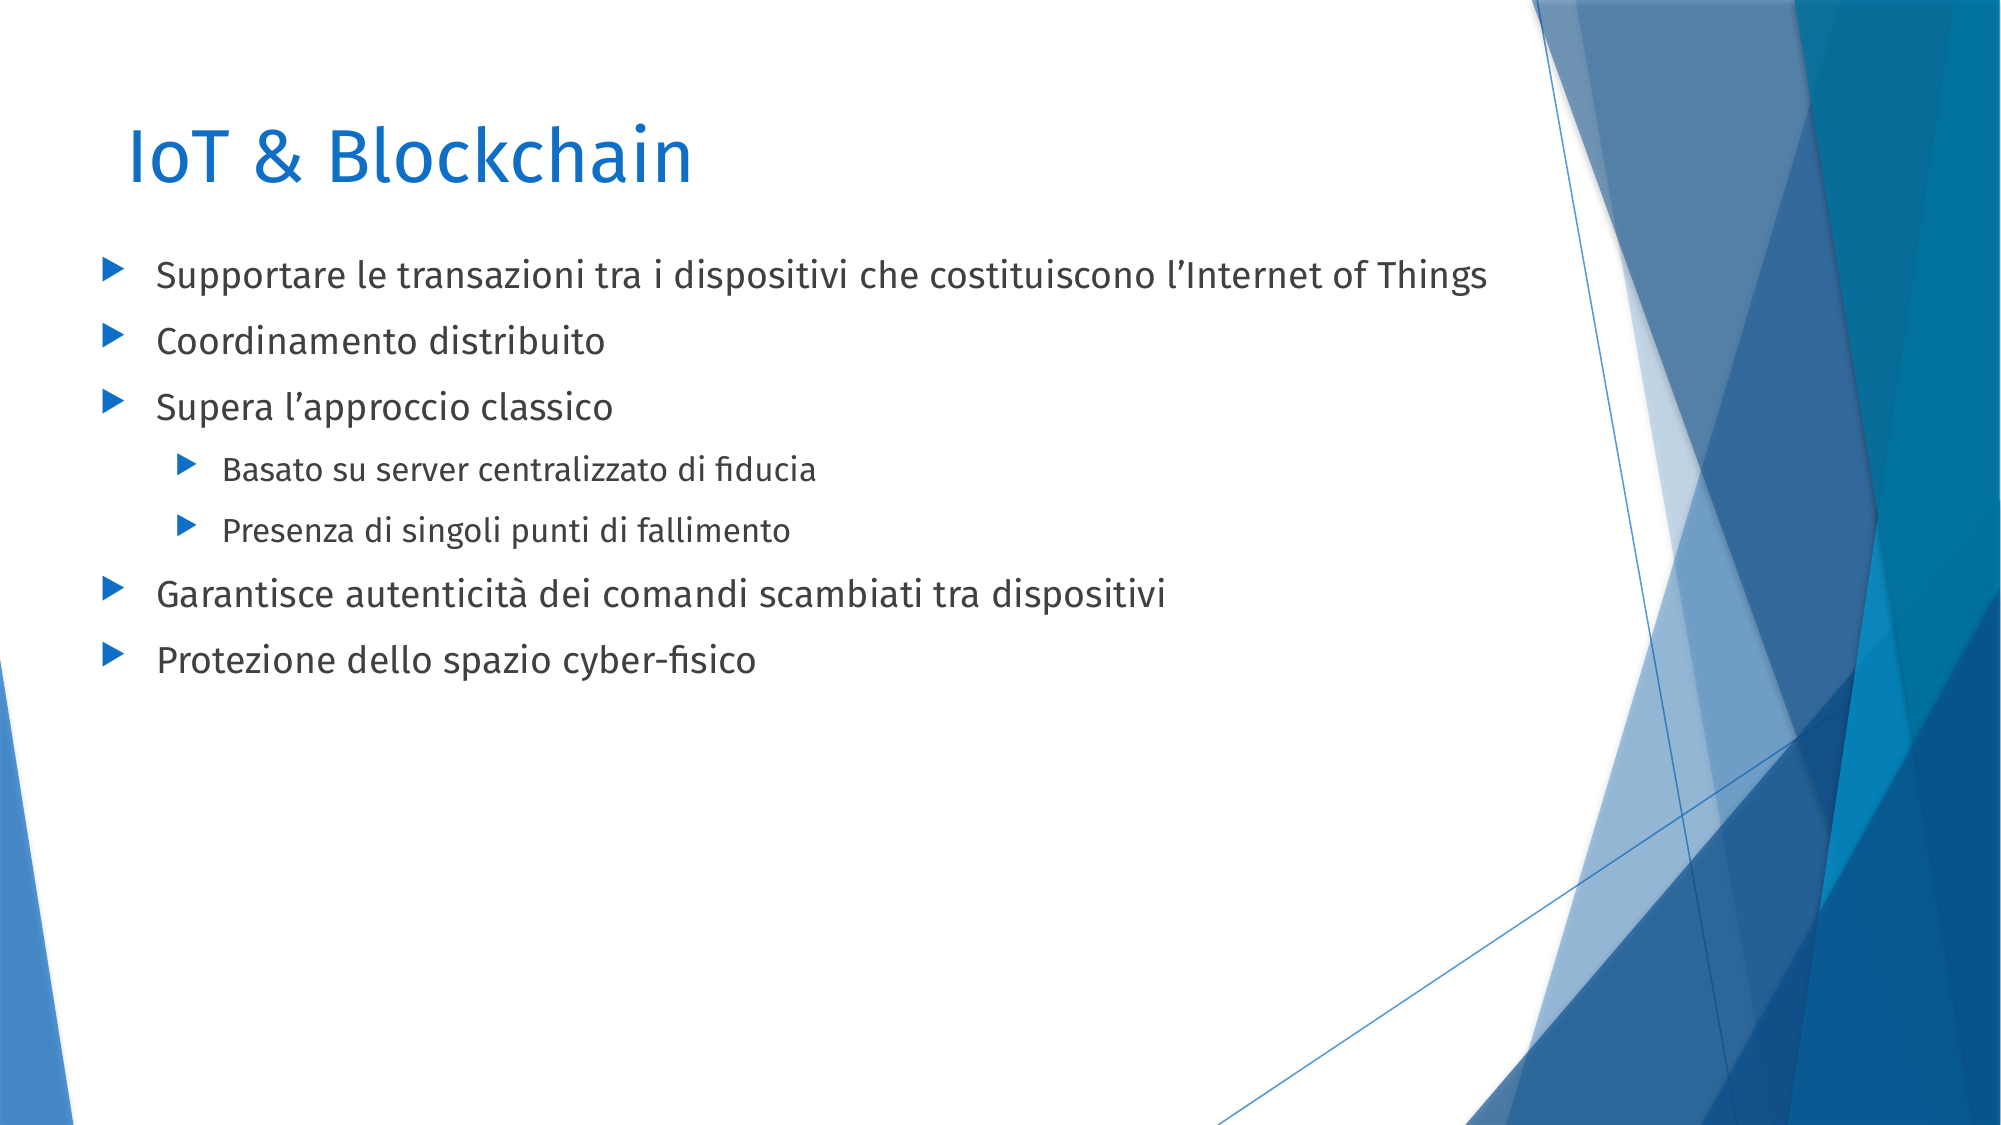

# IoT & Blockchain
Supportare le transazioni tra i dispositivi che costituiscono l’Internet of Things
Coordinamento distribuito
Supera l’approccio classico
Basato su server centralizzato di fiducia
Presenza di singoli punti di fallimento
Garantisce autenticità dei comandi scambiati tra dispositivi
Protezione dello spazio cyber-fisico